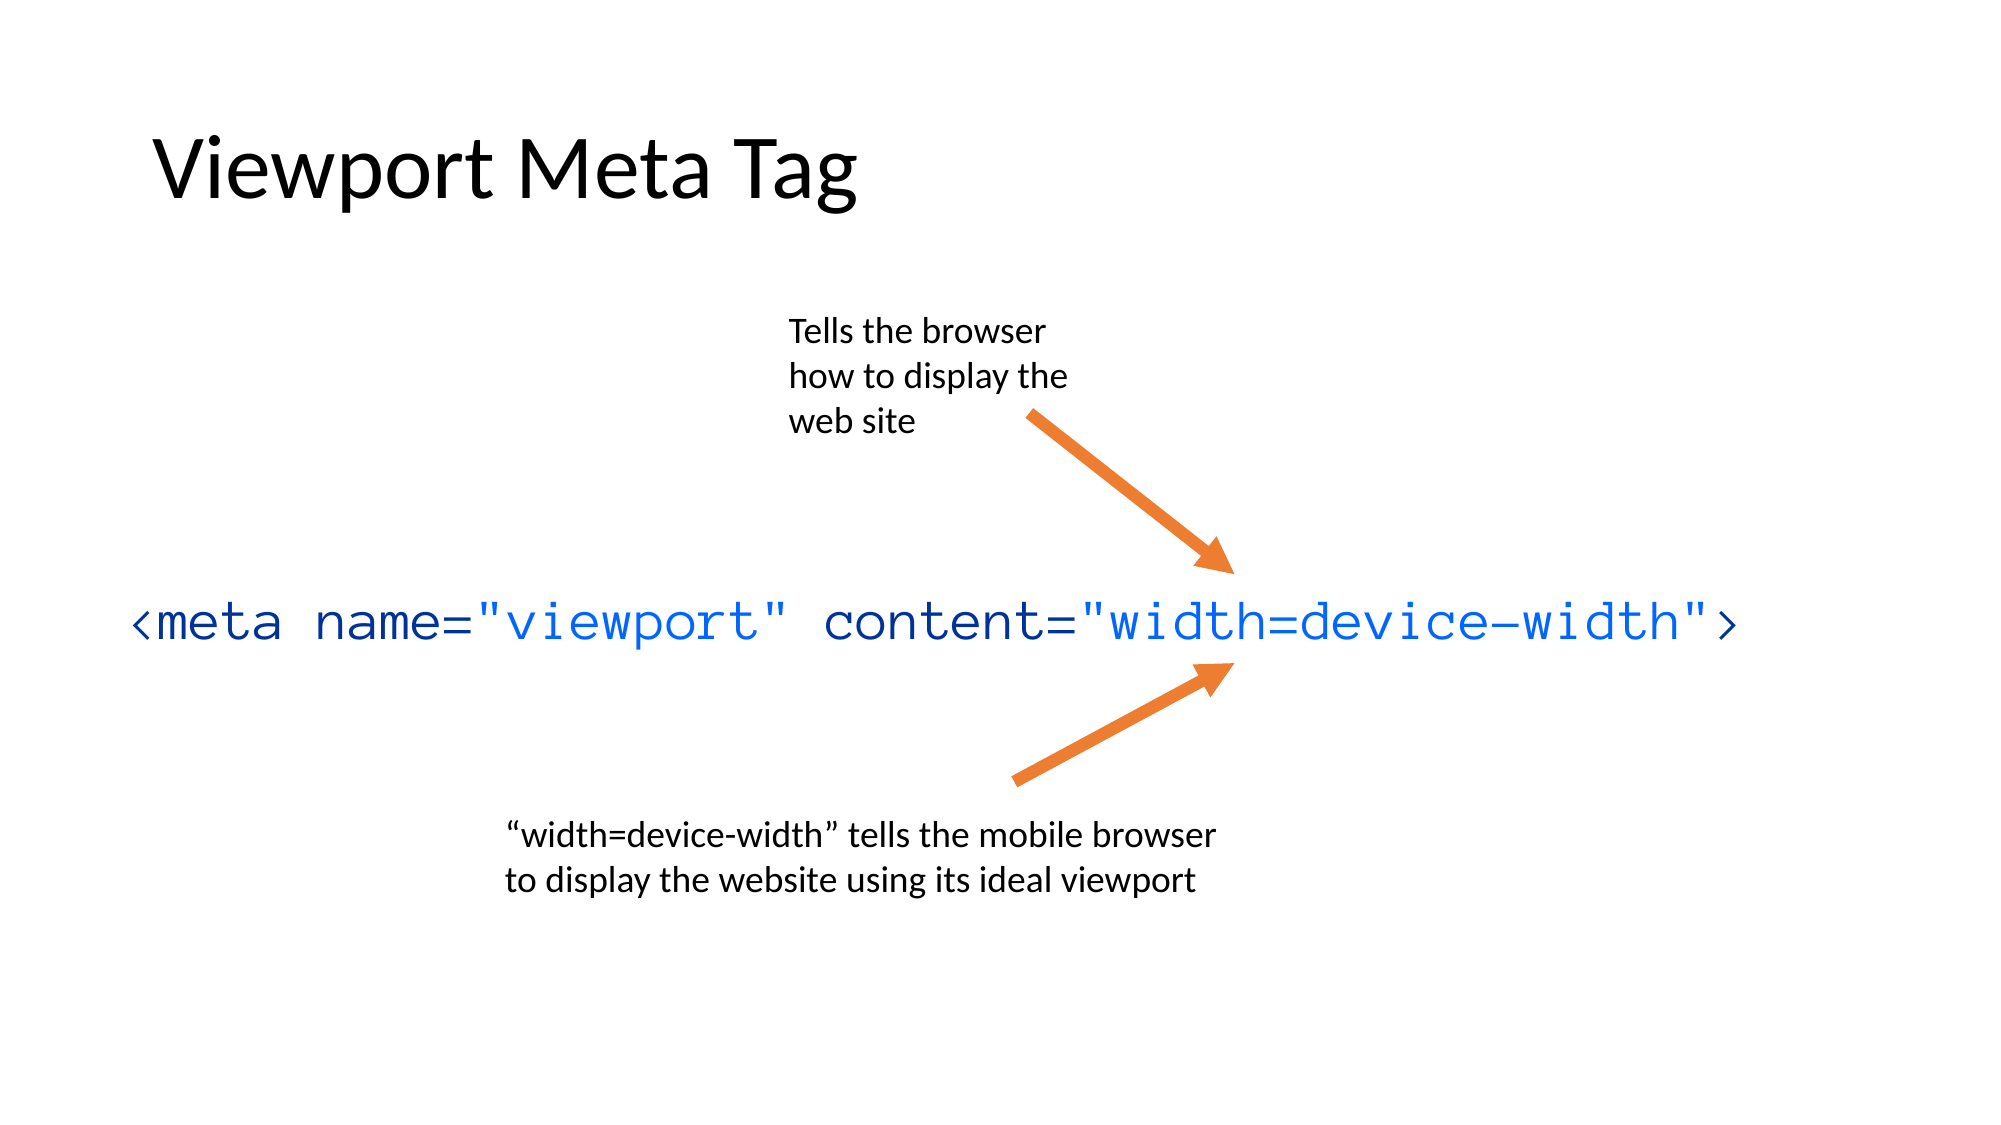

# Viewport Meta Tag
Tells the browser how to display the web site
<meta name="viewport" content="width=device-width">

“width=device-width” tells the mobile browser to display the website using its ideal viewport